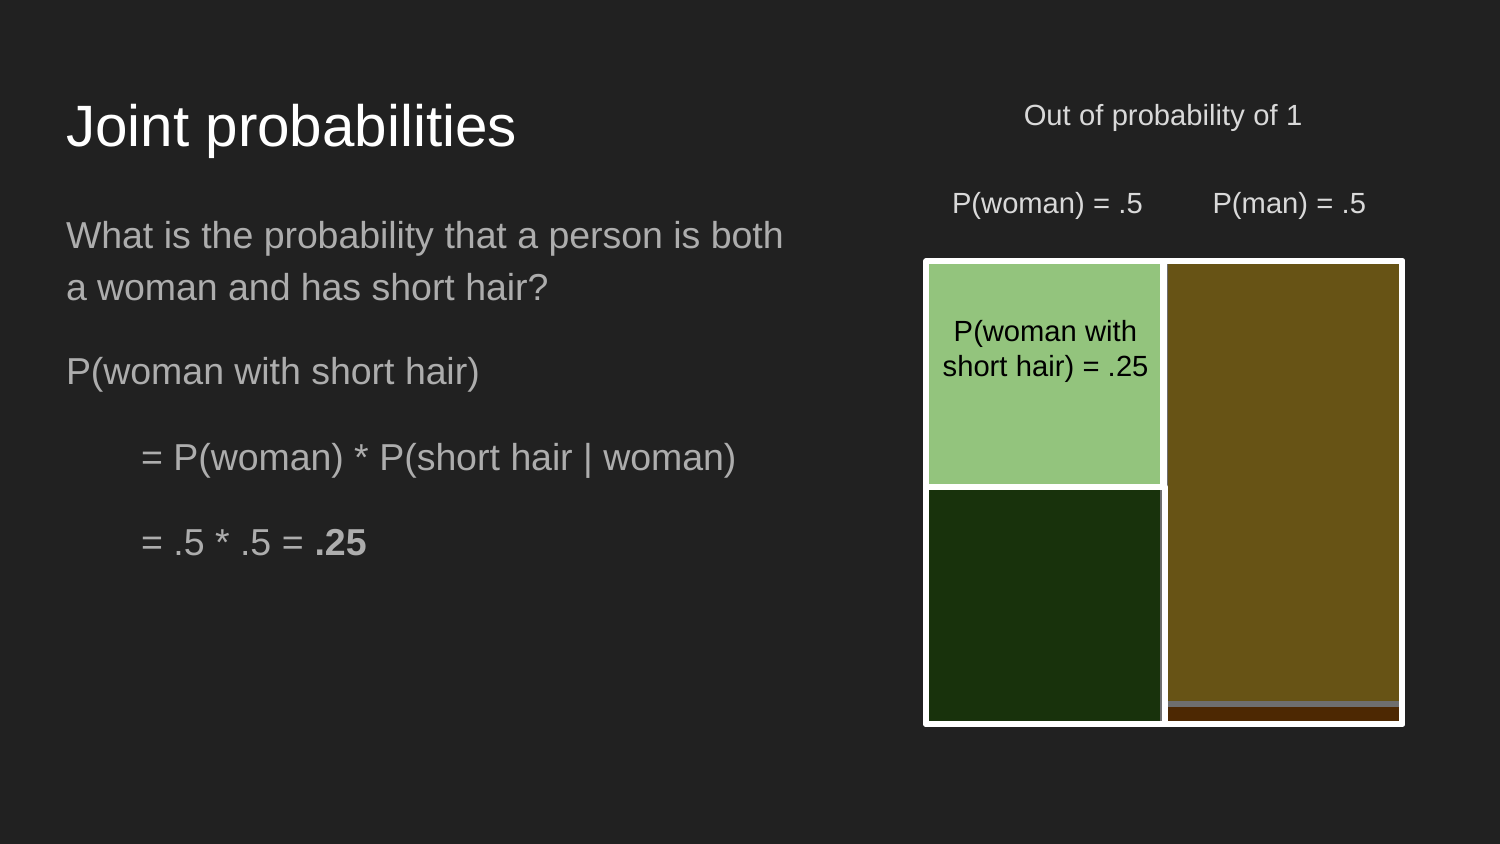

# Joint probabilities
Out of probability of 1
P(woman) = .5
P(man) = .5
What is the probability that a person is both a woman and has short hair?
P(woman with short hair)
= P(woman) * P(short hair | woman)
= .5 * .5 = .25

P(woman with short hair) = .25